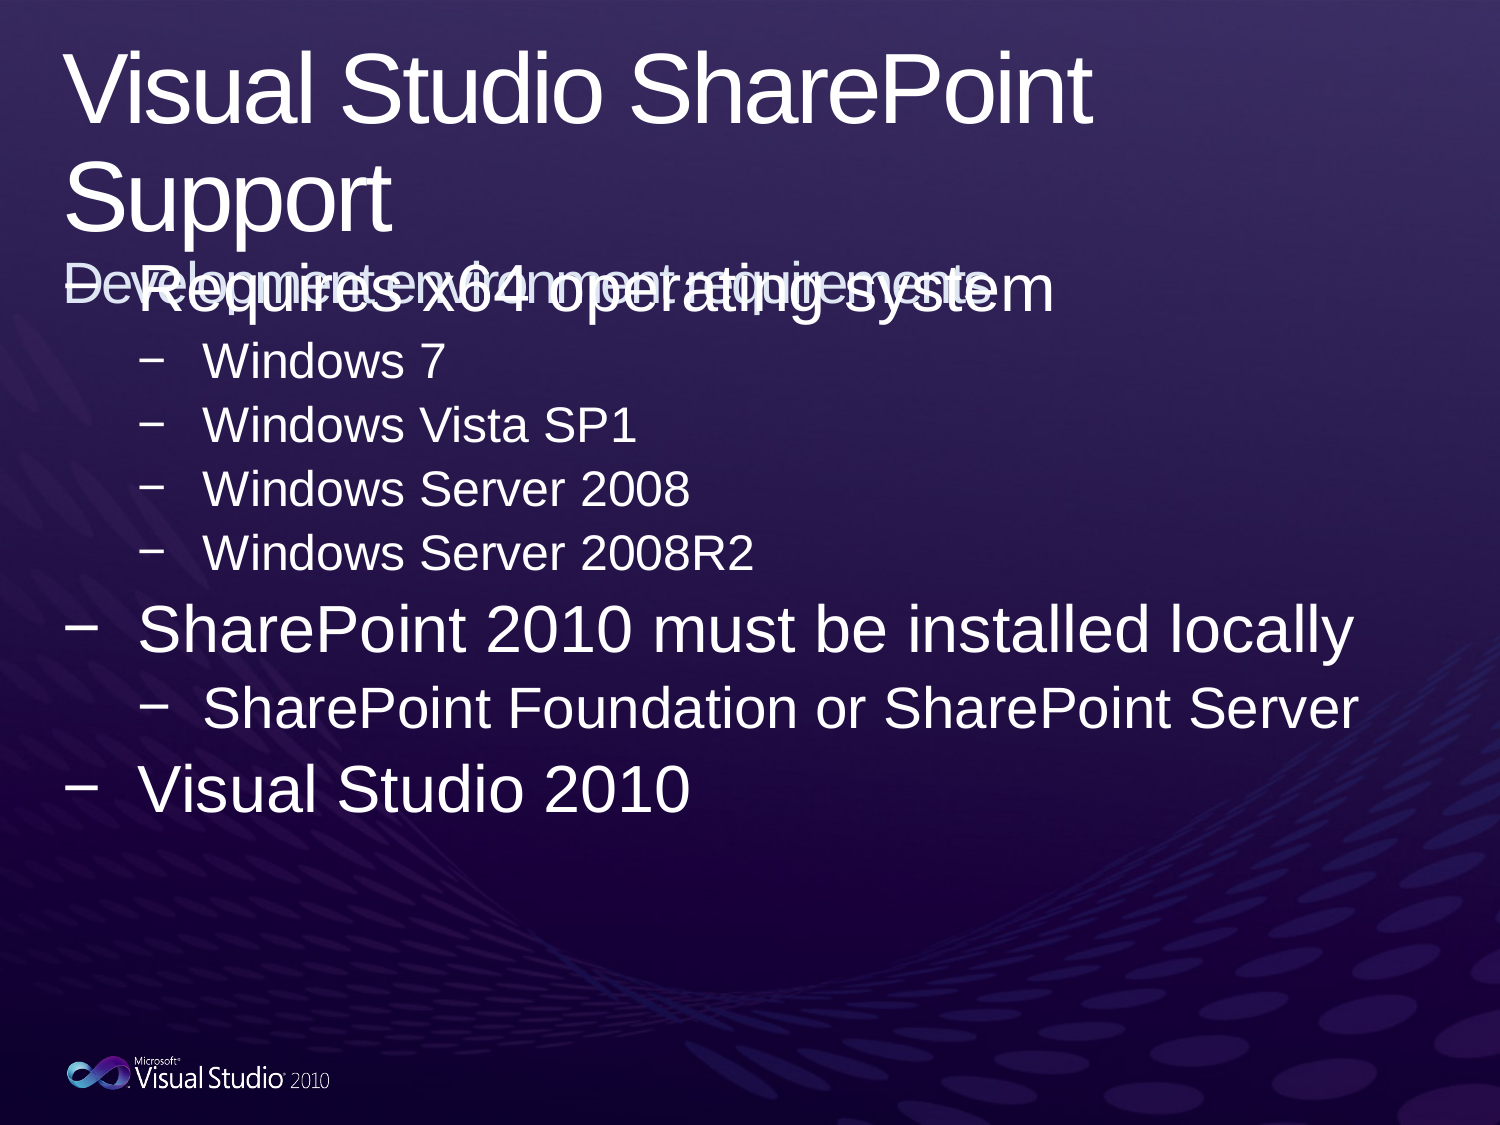

# Visual Studio SharePoint Support Development environment requirements
Requires x64 operating system
Windows 7
Windows Vista SP1
Windows Server 2008
Windows Server 2008R2
SharePoint 2010 must be installed locally
SharePoint Foundation or SharePoint Server
Visual Studio 2010